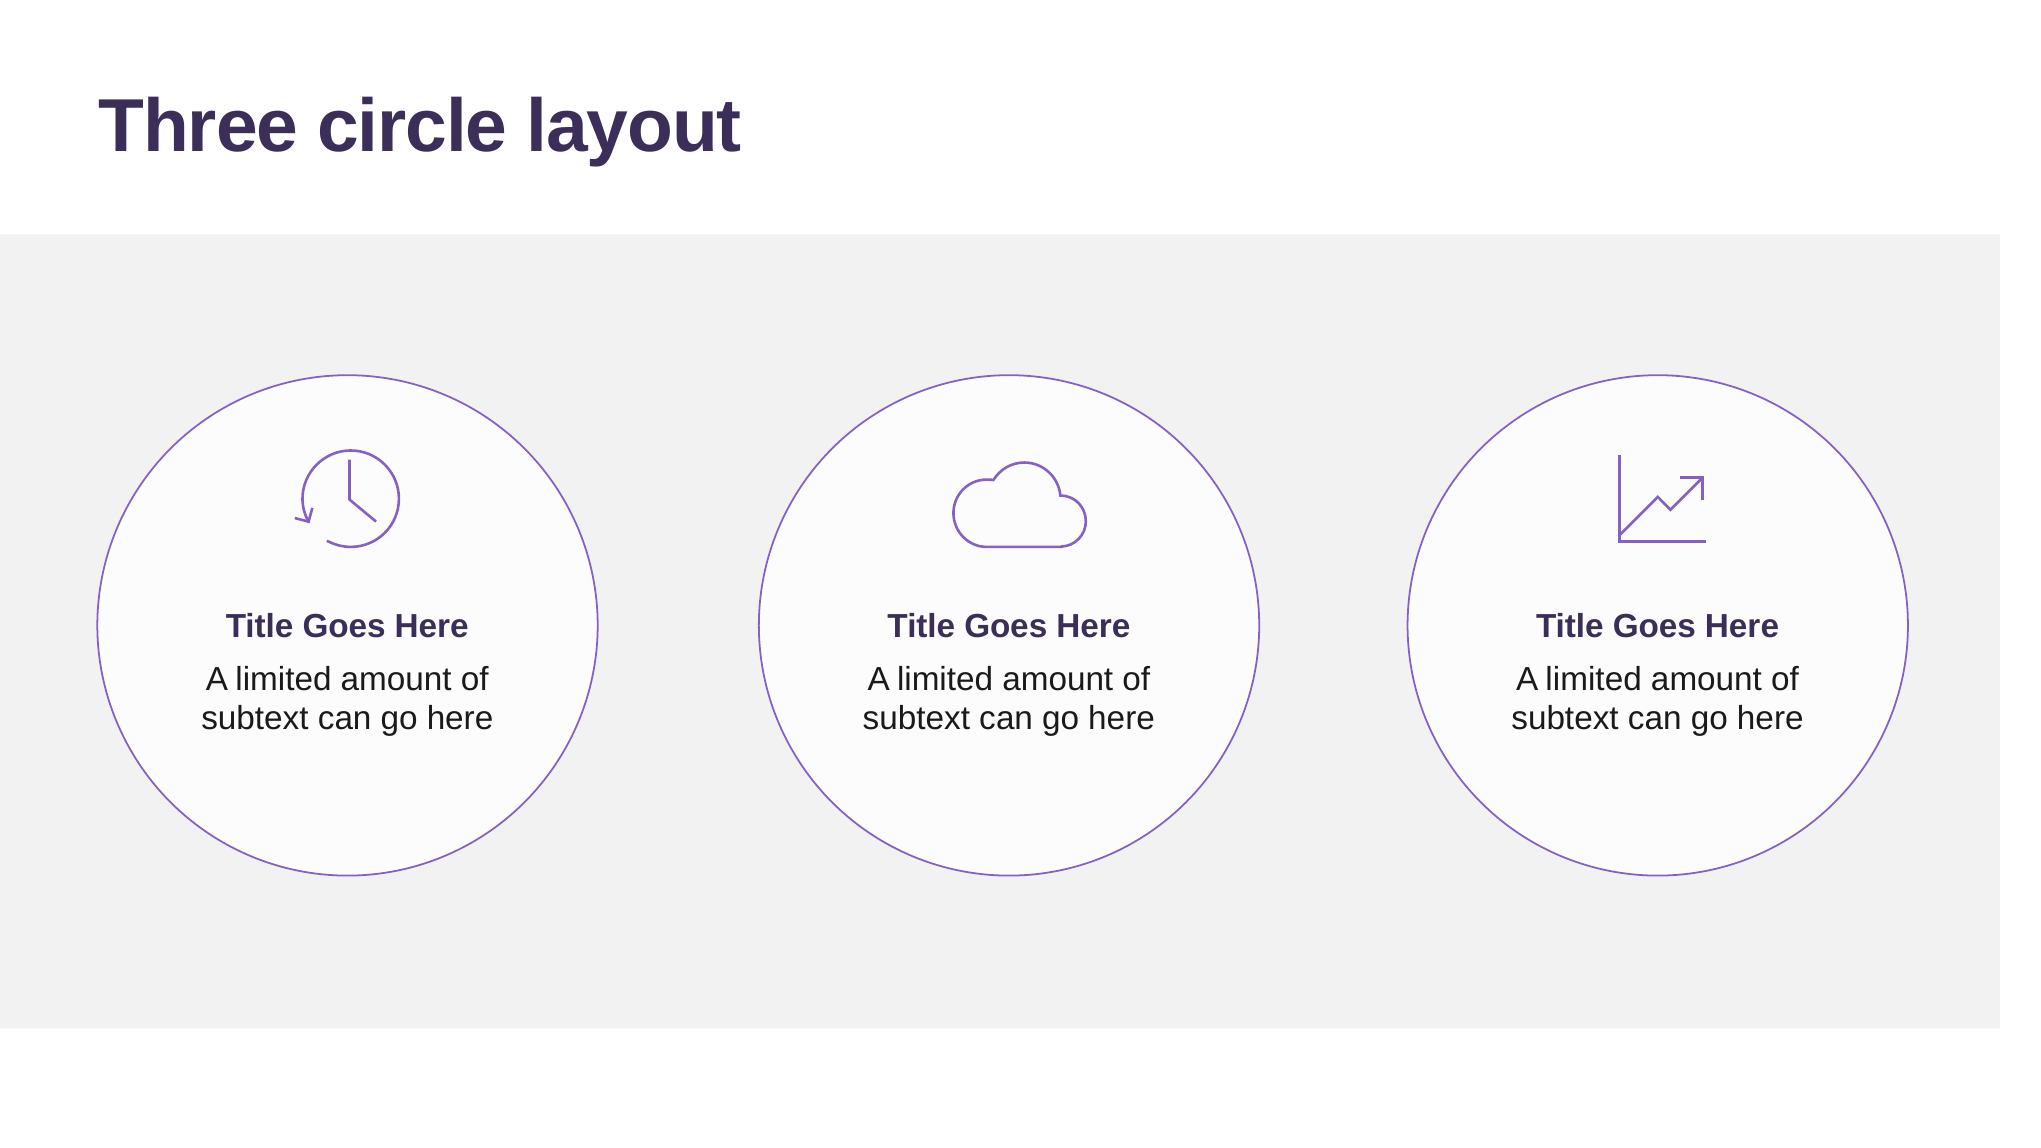

Three points layout.
# Three circle layout

Title Goes Here
A limited amount of subtext can go here
Title Goes Here
A limited amount of subtext can go here
Title Goes Here
A limited amount of subtext can go here
You can swap these icons.
See icon library in the Appendix.